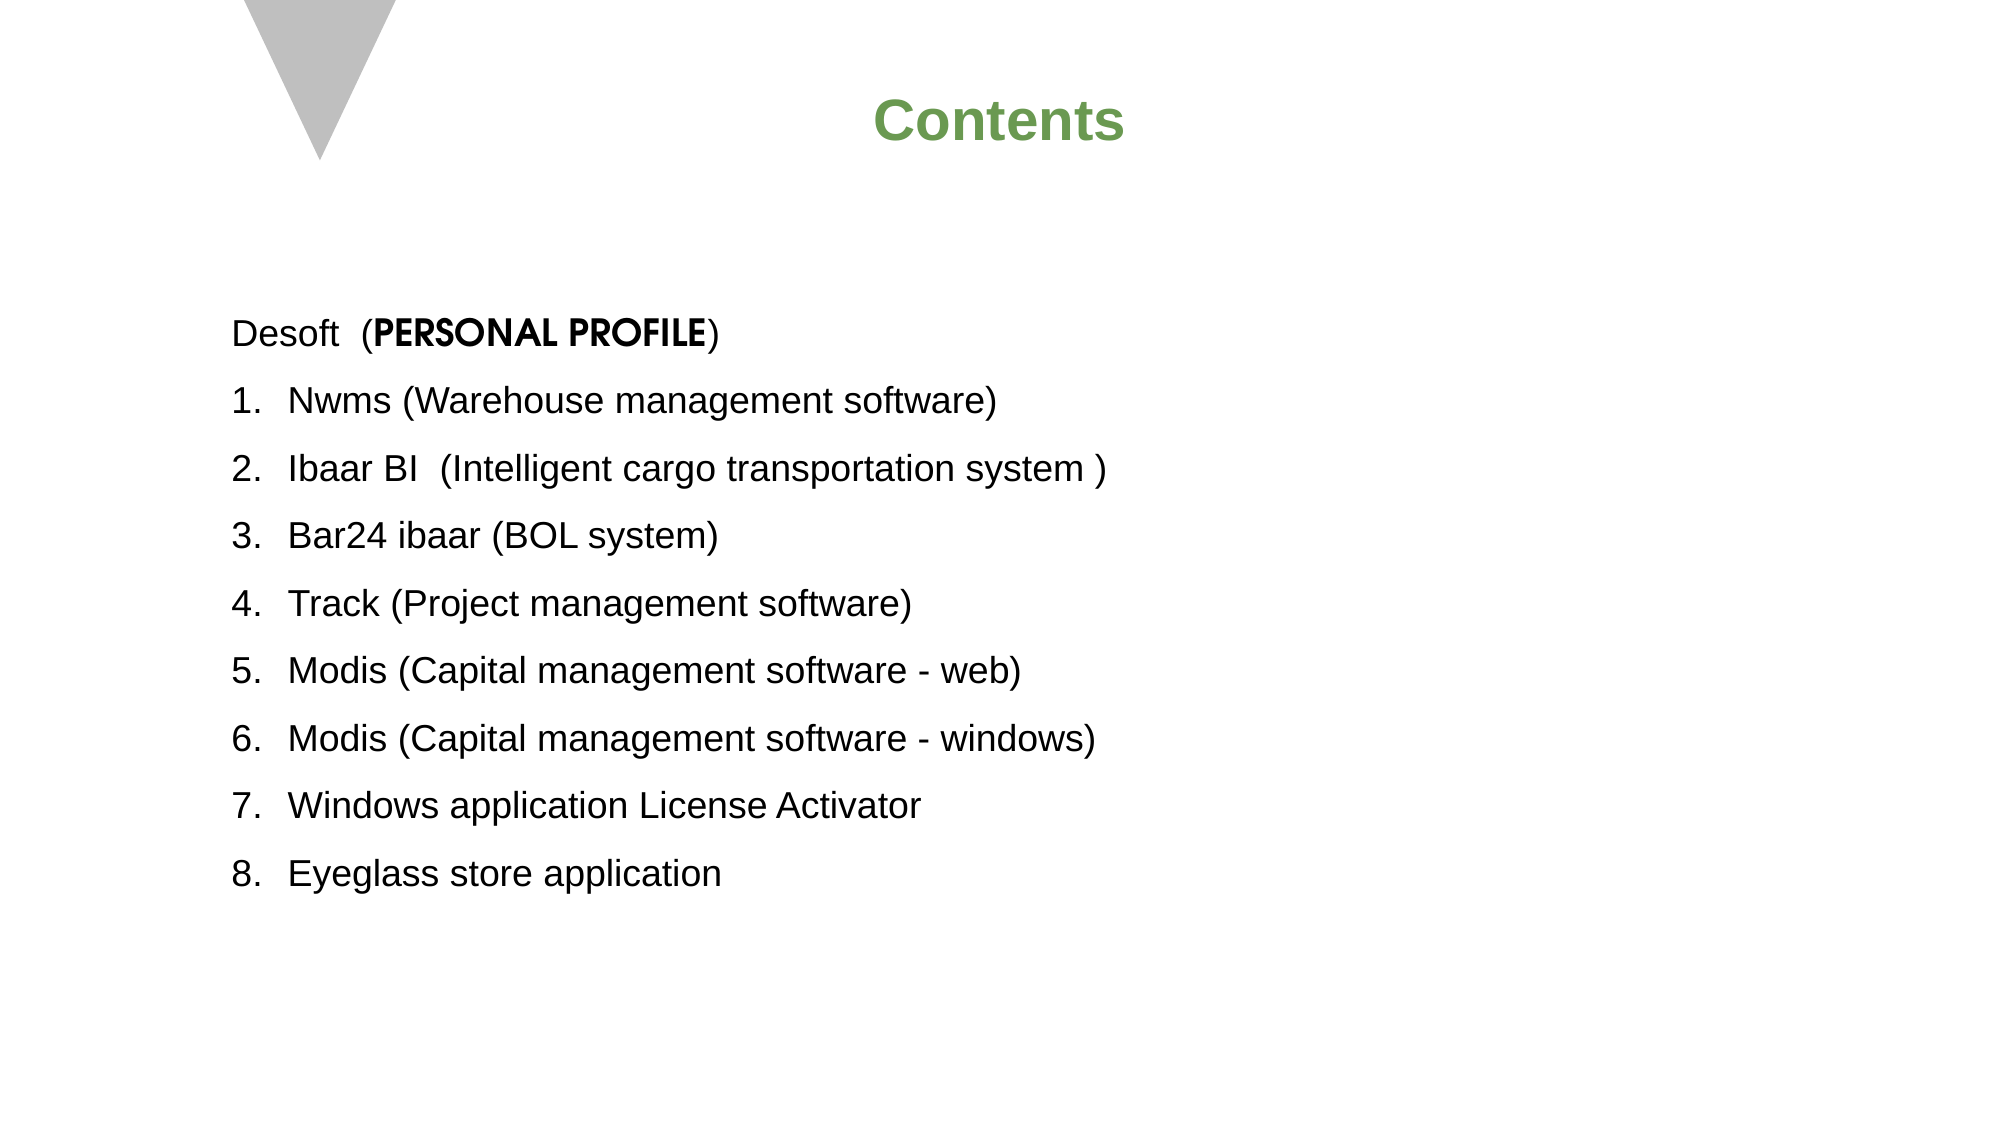

Contents
Desoft  (PERSONAL PROFILE)
Nwms (Warehouse management software)
Ibaar BI  (Intelligent cargo transportation system )
Bar24 ibaar (BOL system)
Track (Project management software)
Modis (Capital management software - web)
Modis (Capital management software - windows)
Windows application License Activator
Eyeglass store application